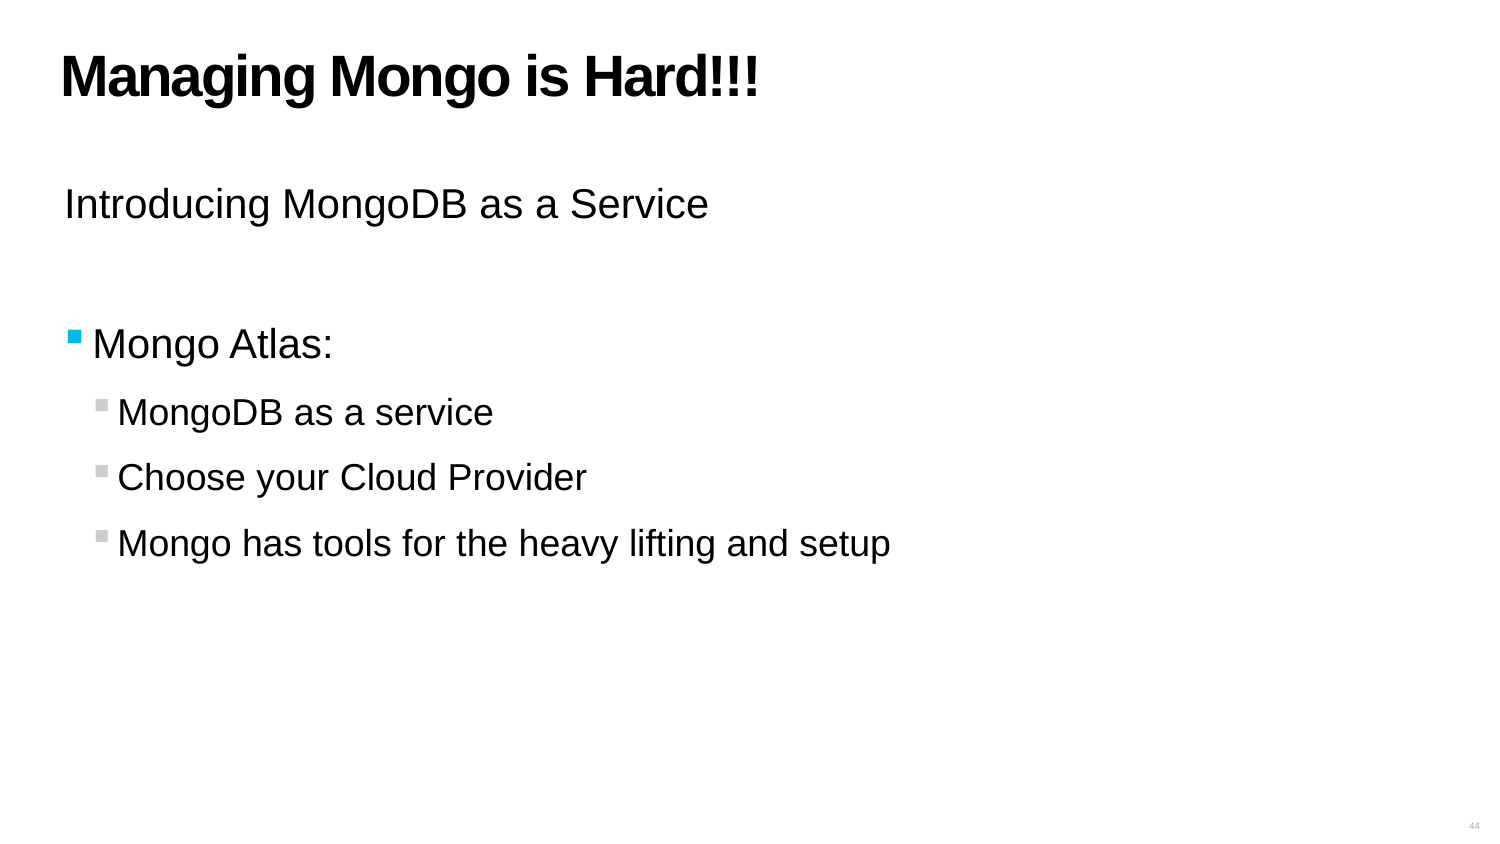

# Managing Mongo is Hard!!!
Introducing MongoDB as a Service

Mongo Atlas:
MongoDB as a service
Choose your Cloud Provider
Mongo has tools for the heavy lifting and setup
44